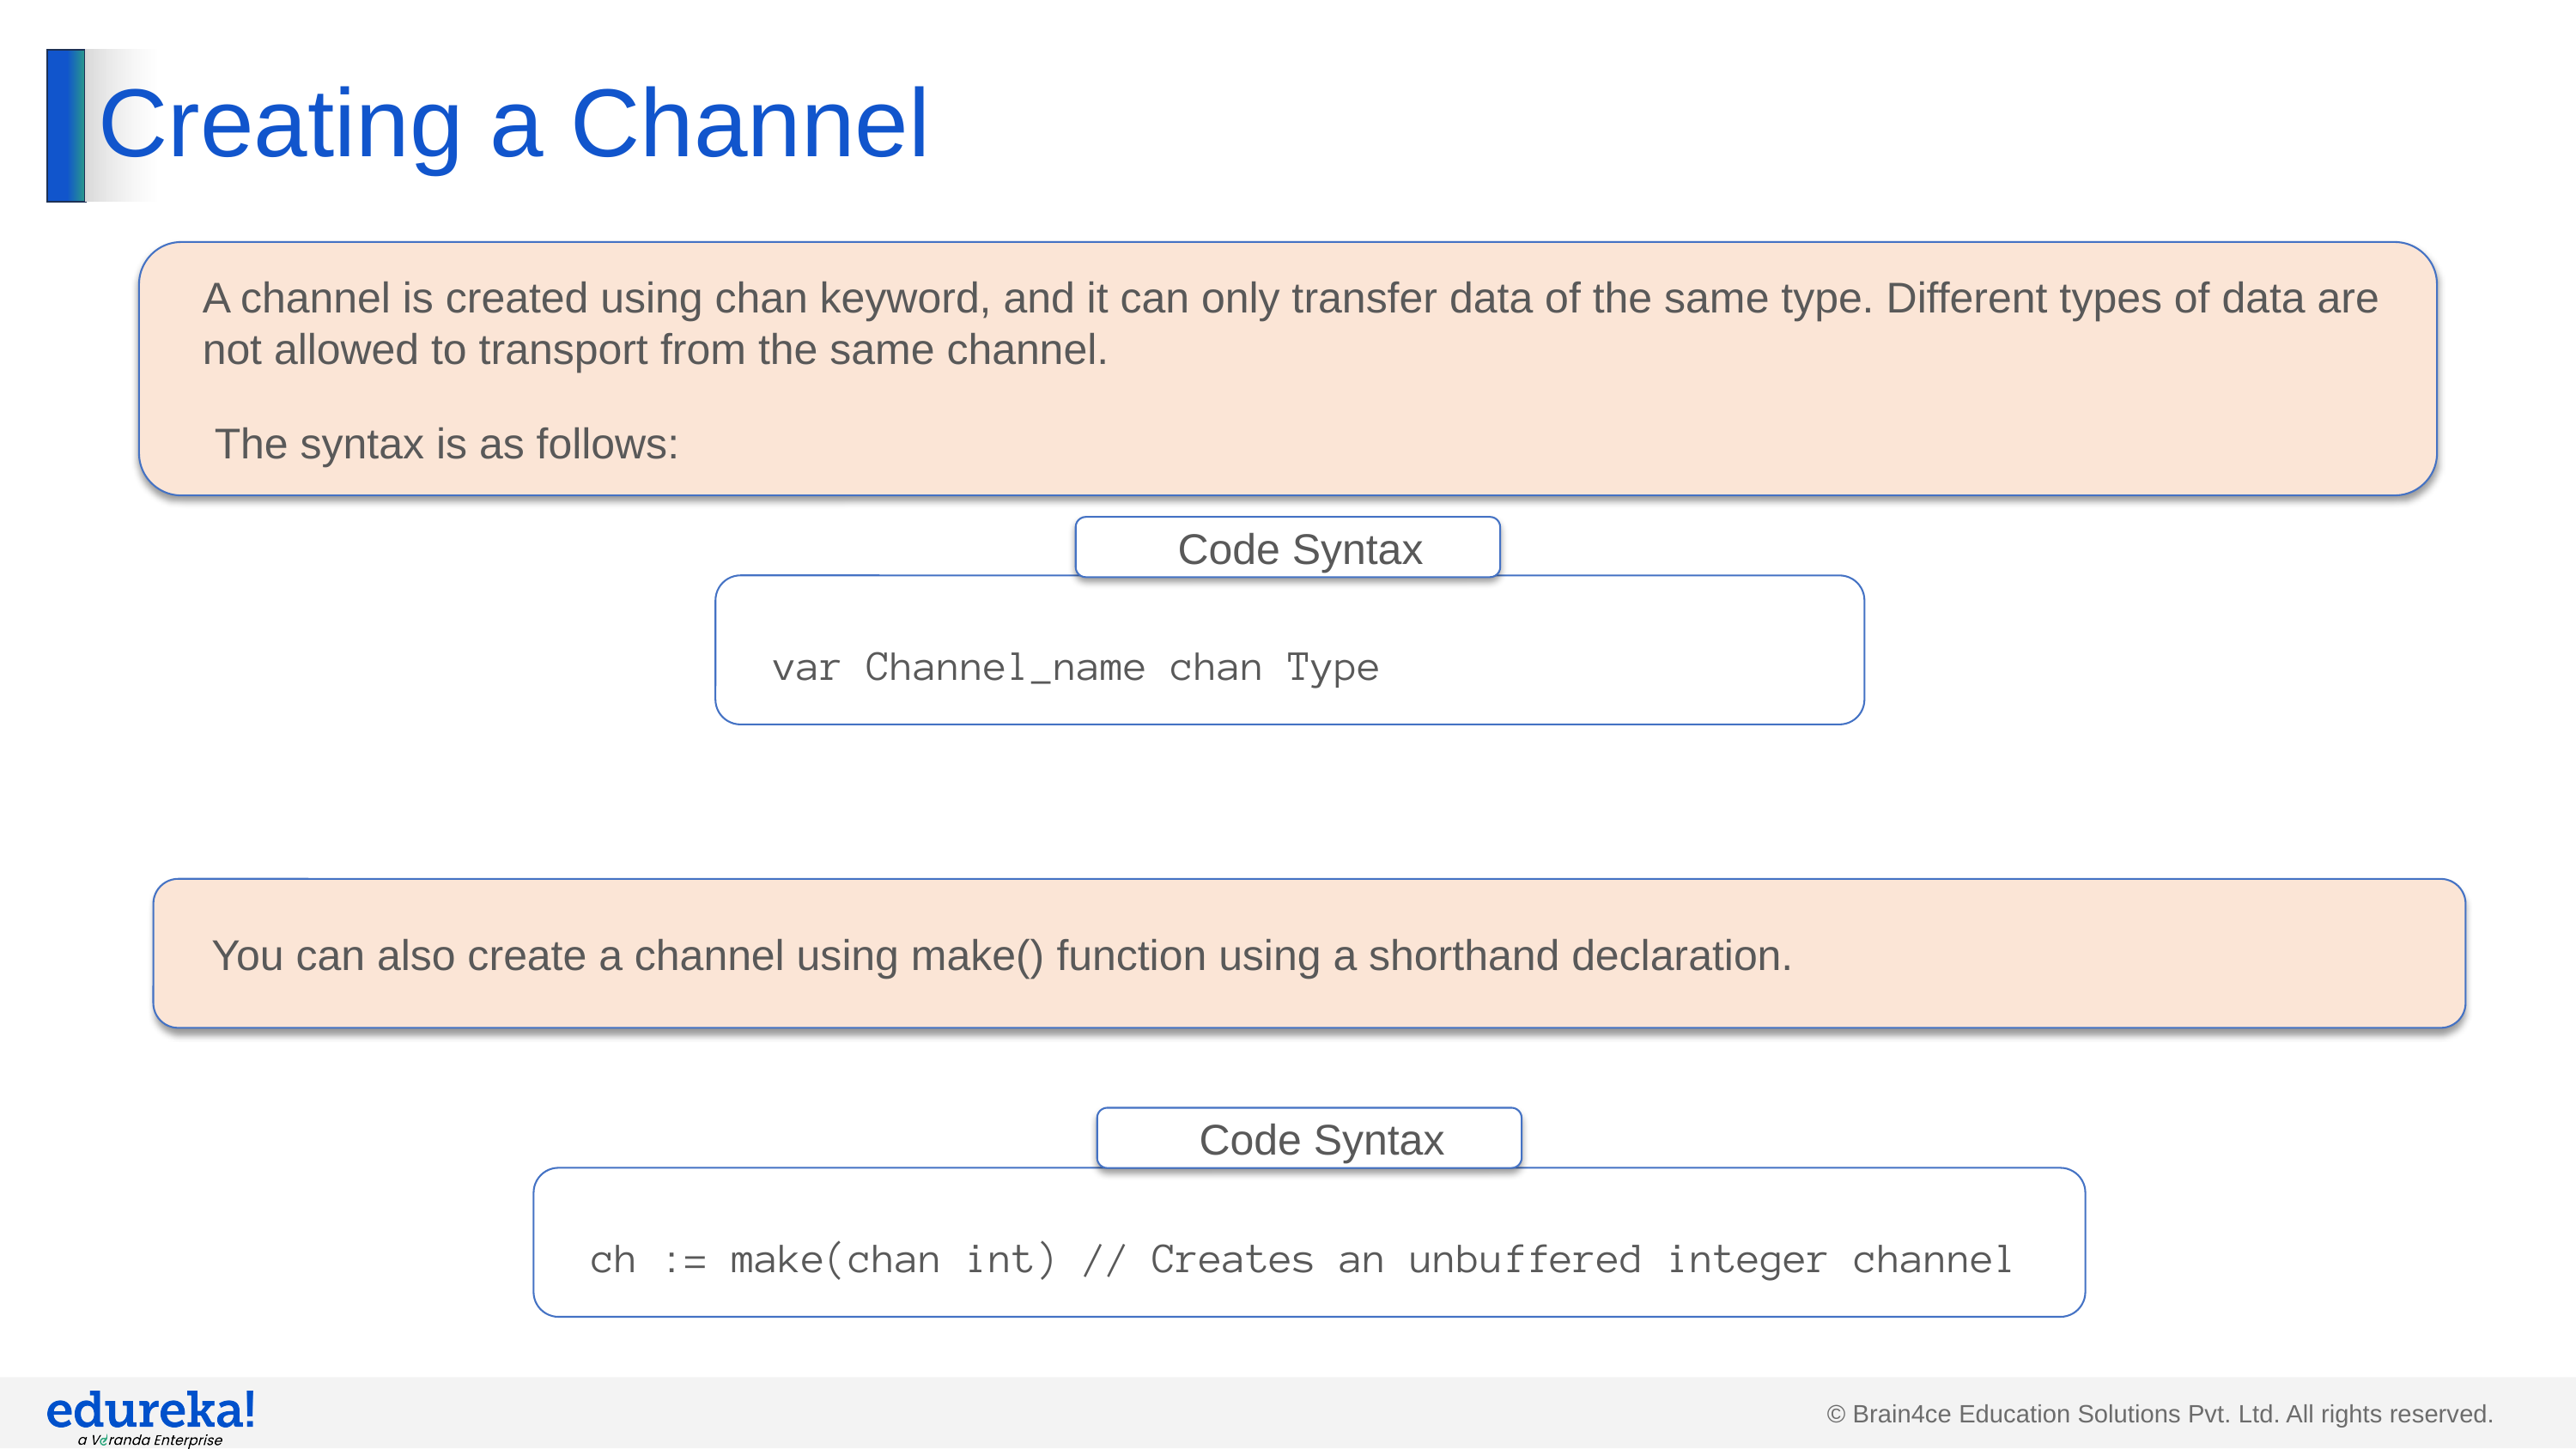

# Creating a Channel
A channel is created using chan keyword, and it can only transfer data of the same type. Different types of data are not allowed to transport from the same channel.
 The syntax is as follows:
Code Syntax
var Channel_name chan Type
You can also create a channel using make() function using a shorthand declaration.
Code Syntax
ch := make(chan int) // Creates an unbuffered integer channel